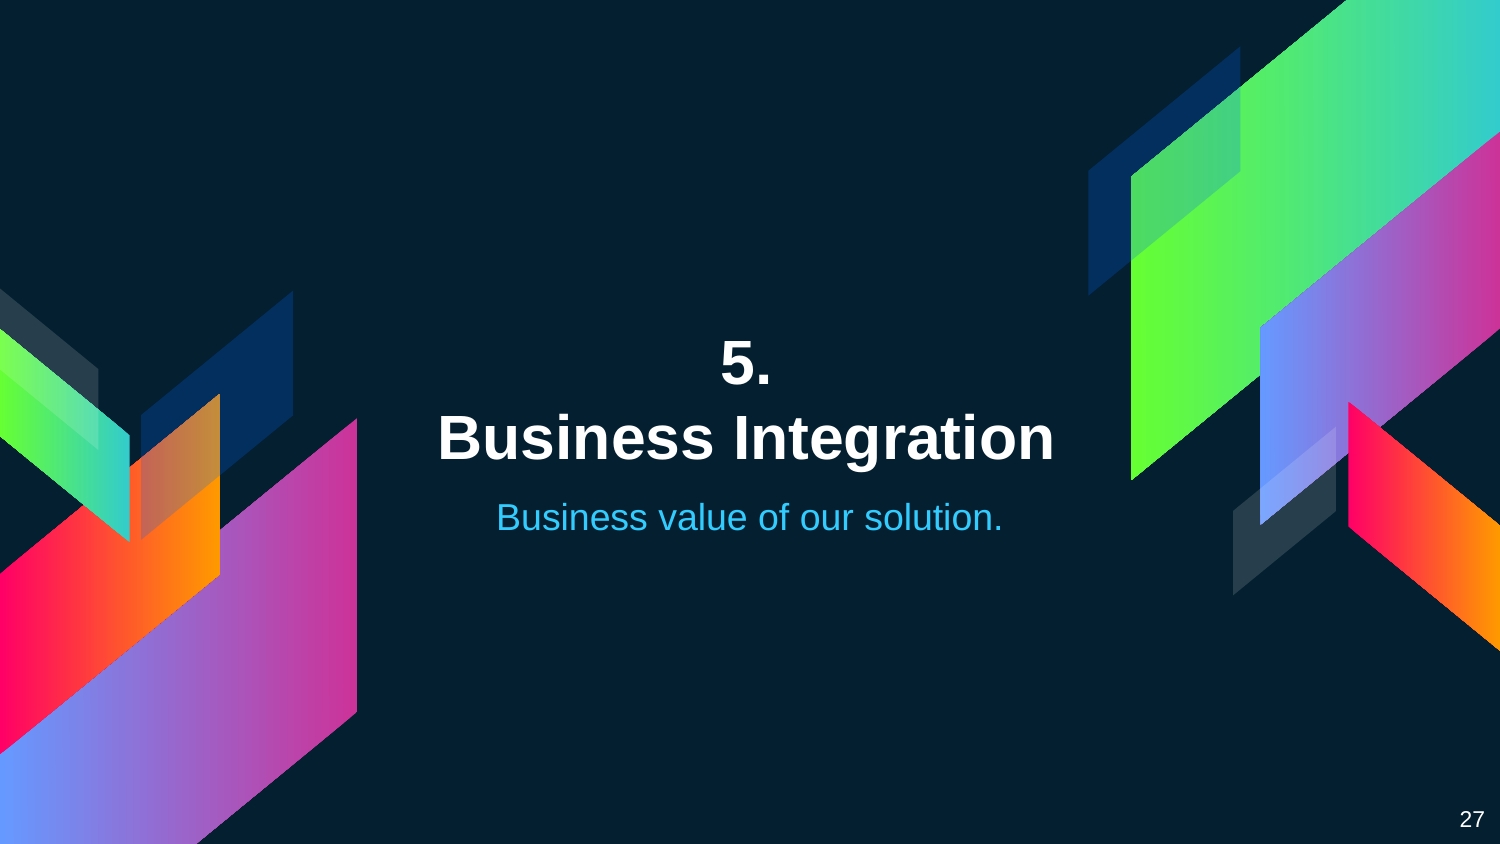

# 5. Business Integration
Business value of our solution.
27